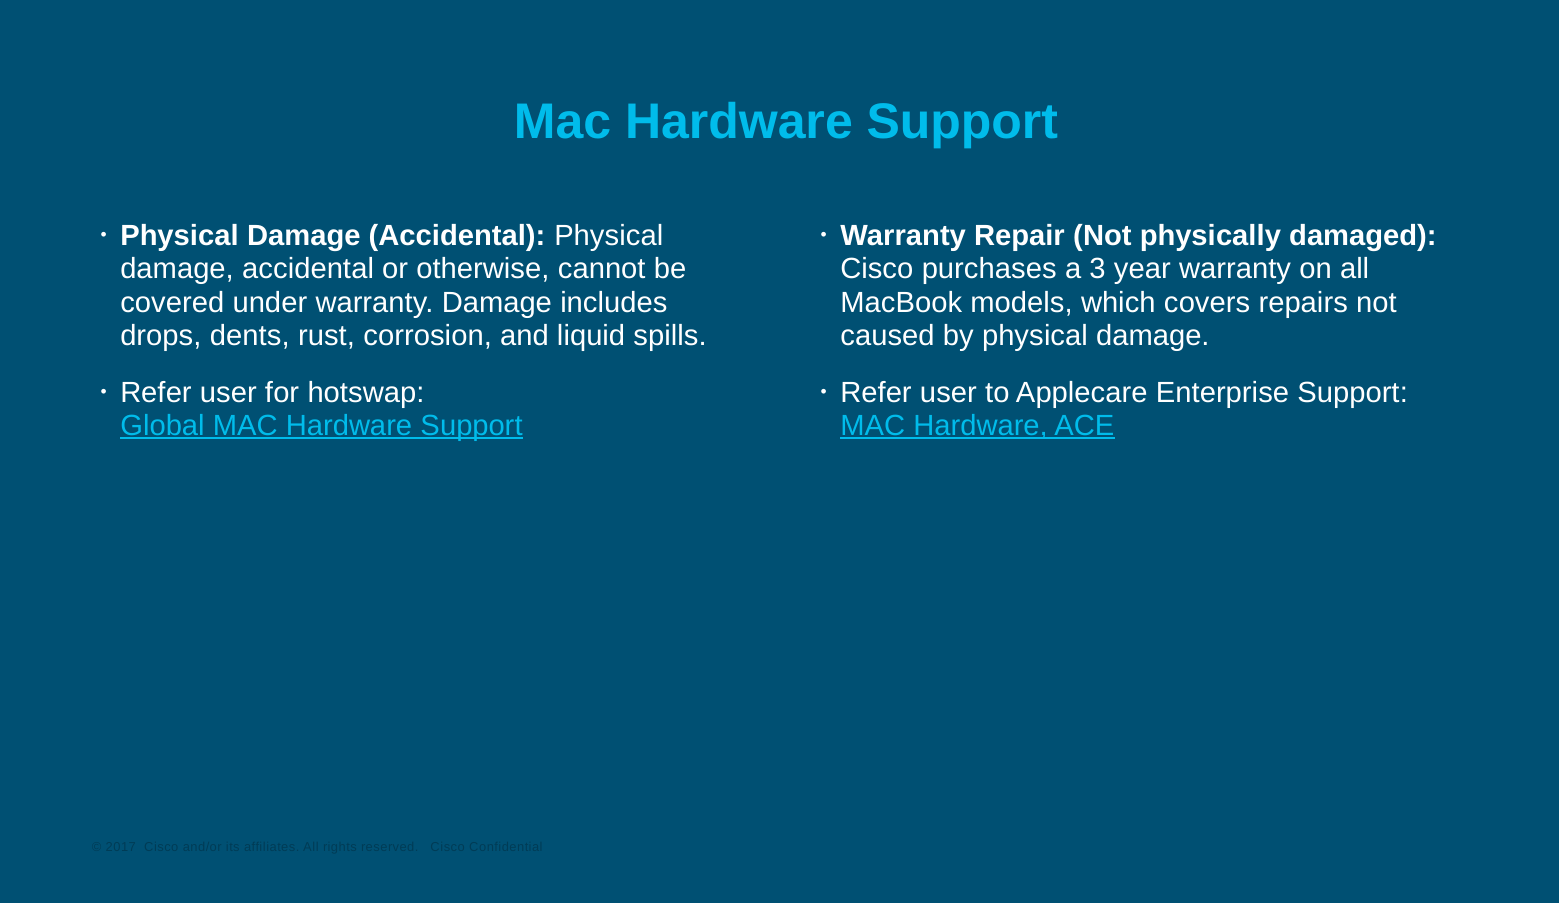

# Mac Hardware Support
Physical Damage (Accidental): Physical damage, accidental or otherwise, cannot be covered under warranty. Damage includes drops, dents, rust, corrosion, and liquid spills.
Refer user for hotswap: Global MAC Hardware Support
Warranty Repair (Not physically damaged): Cisco purchases a 3 year warranty on all MacBook models, which covers repairs not caused by physical damage.
Refer user to Applecare Enterprise Support: MAC Hardware, ACE